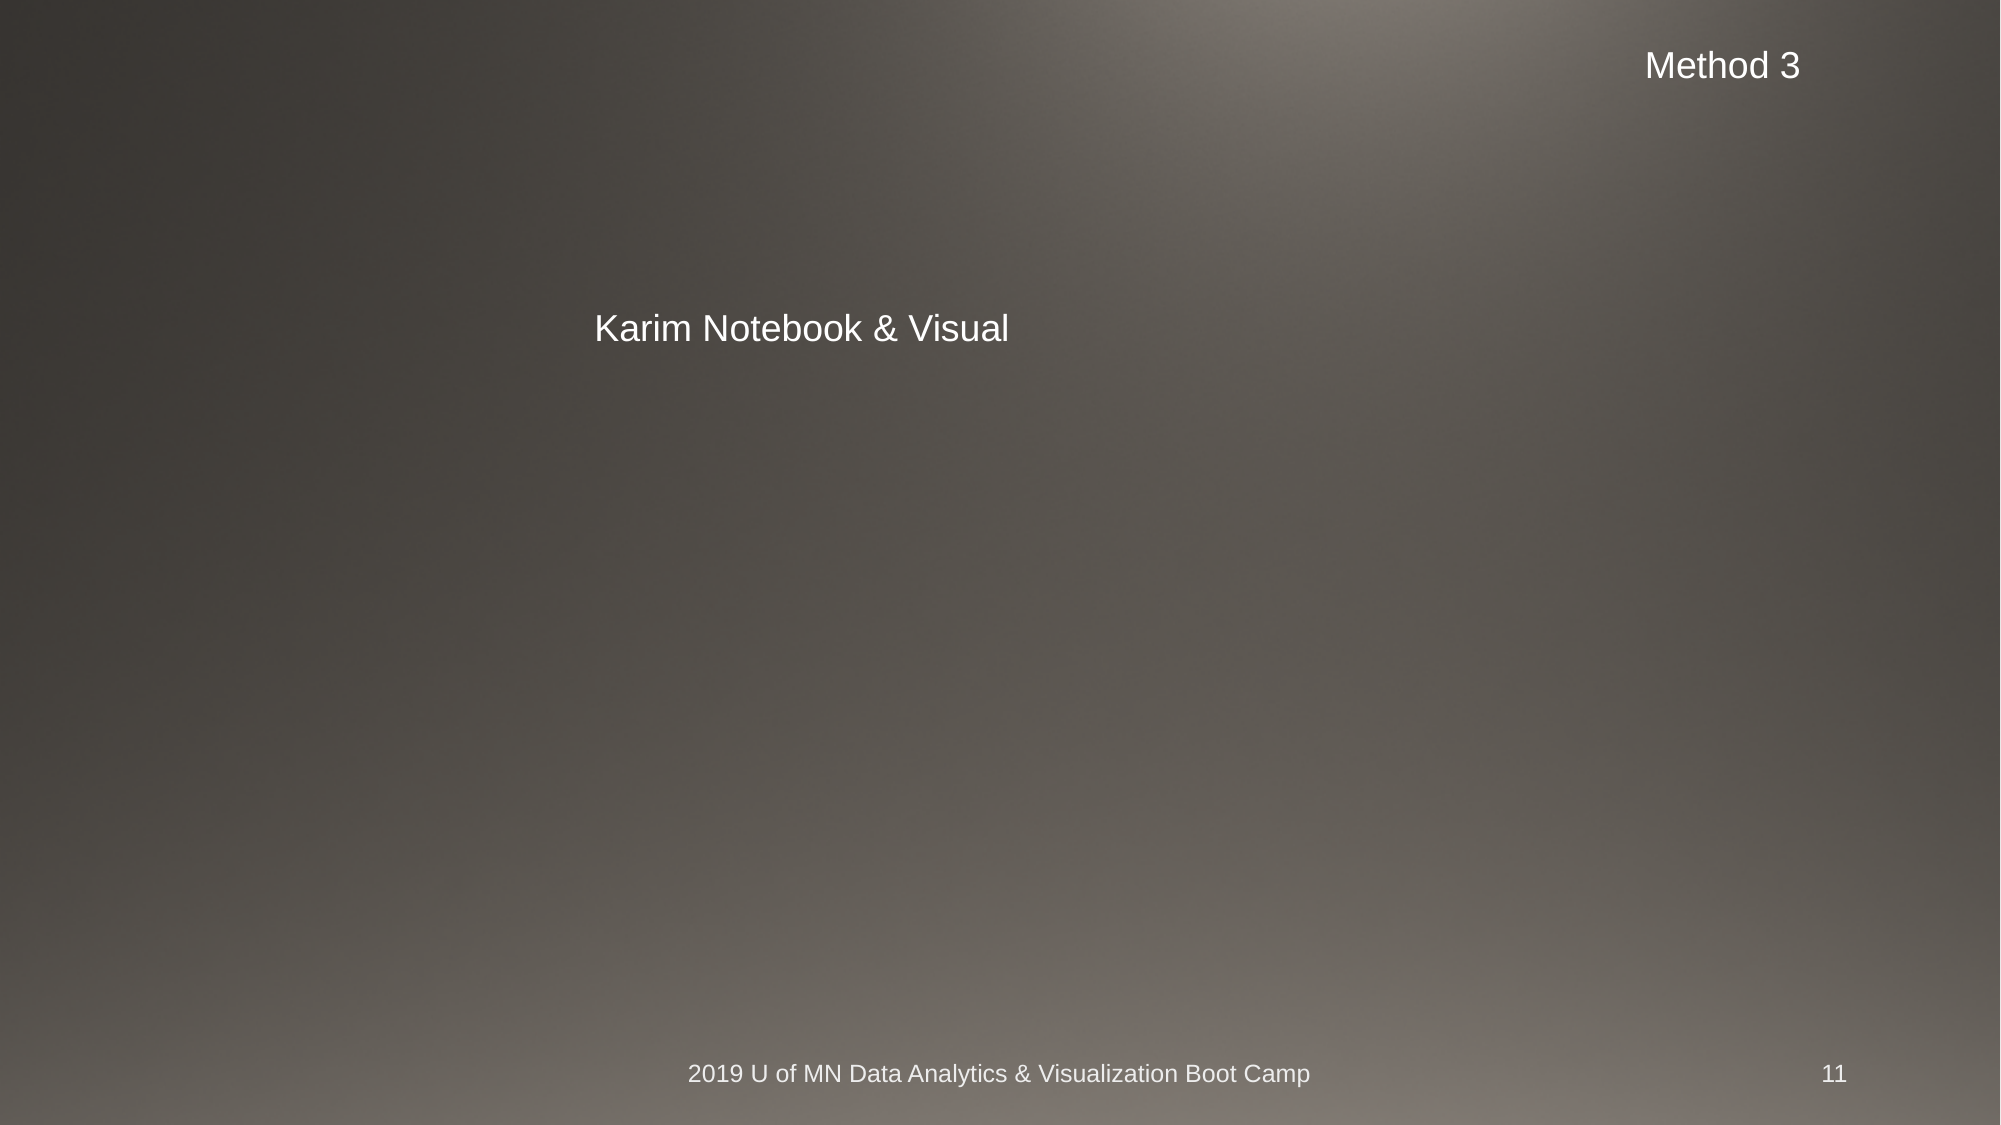

Method 3
Karim Notebook & Visual
2019 U of MN Data Analytics & Visualization Boot Camp
11